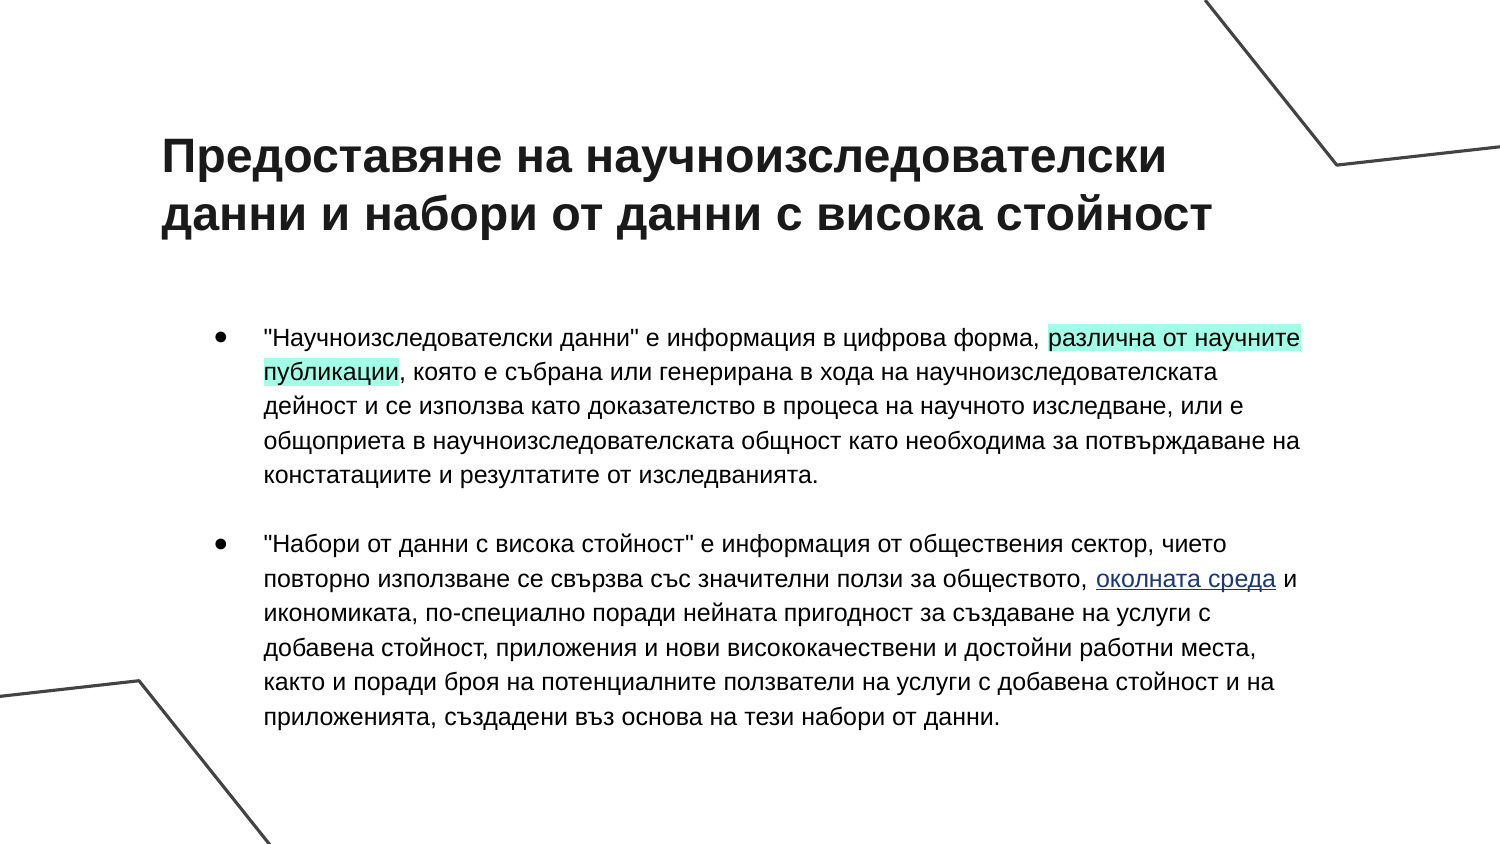

# Предоставяне на научноизследователски данни и набори от данни с висока стойност
"Научноизследователски данни" е информация в цифрова форма, различна от научните публикации, която е събрана или генерирана в хода на научноизследователската дейност и се използва като доказателство в процеса на научното изследване, или е общоприета в научноизследователската общност като необходима за потвърждаване на констатациите и резултатите от изследванията.

"Набори от данни с висока стойност" е информация от обществения сектор, чието повторно използване се свързва със значителни ползи за обществото, околната среда и икономиката, по-специално поради нейната пригодност за създаване на услуги с добавена стойност, приложения и нови висококачествени и достойни работни места, както и поради броя на потенциалните ползватели на услуги с добавена стойност и на приложенията, създадени въз основа на тези набори от данни.